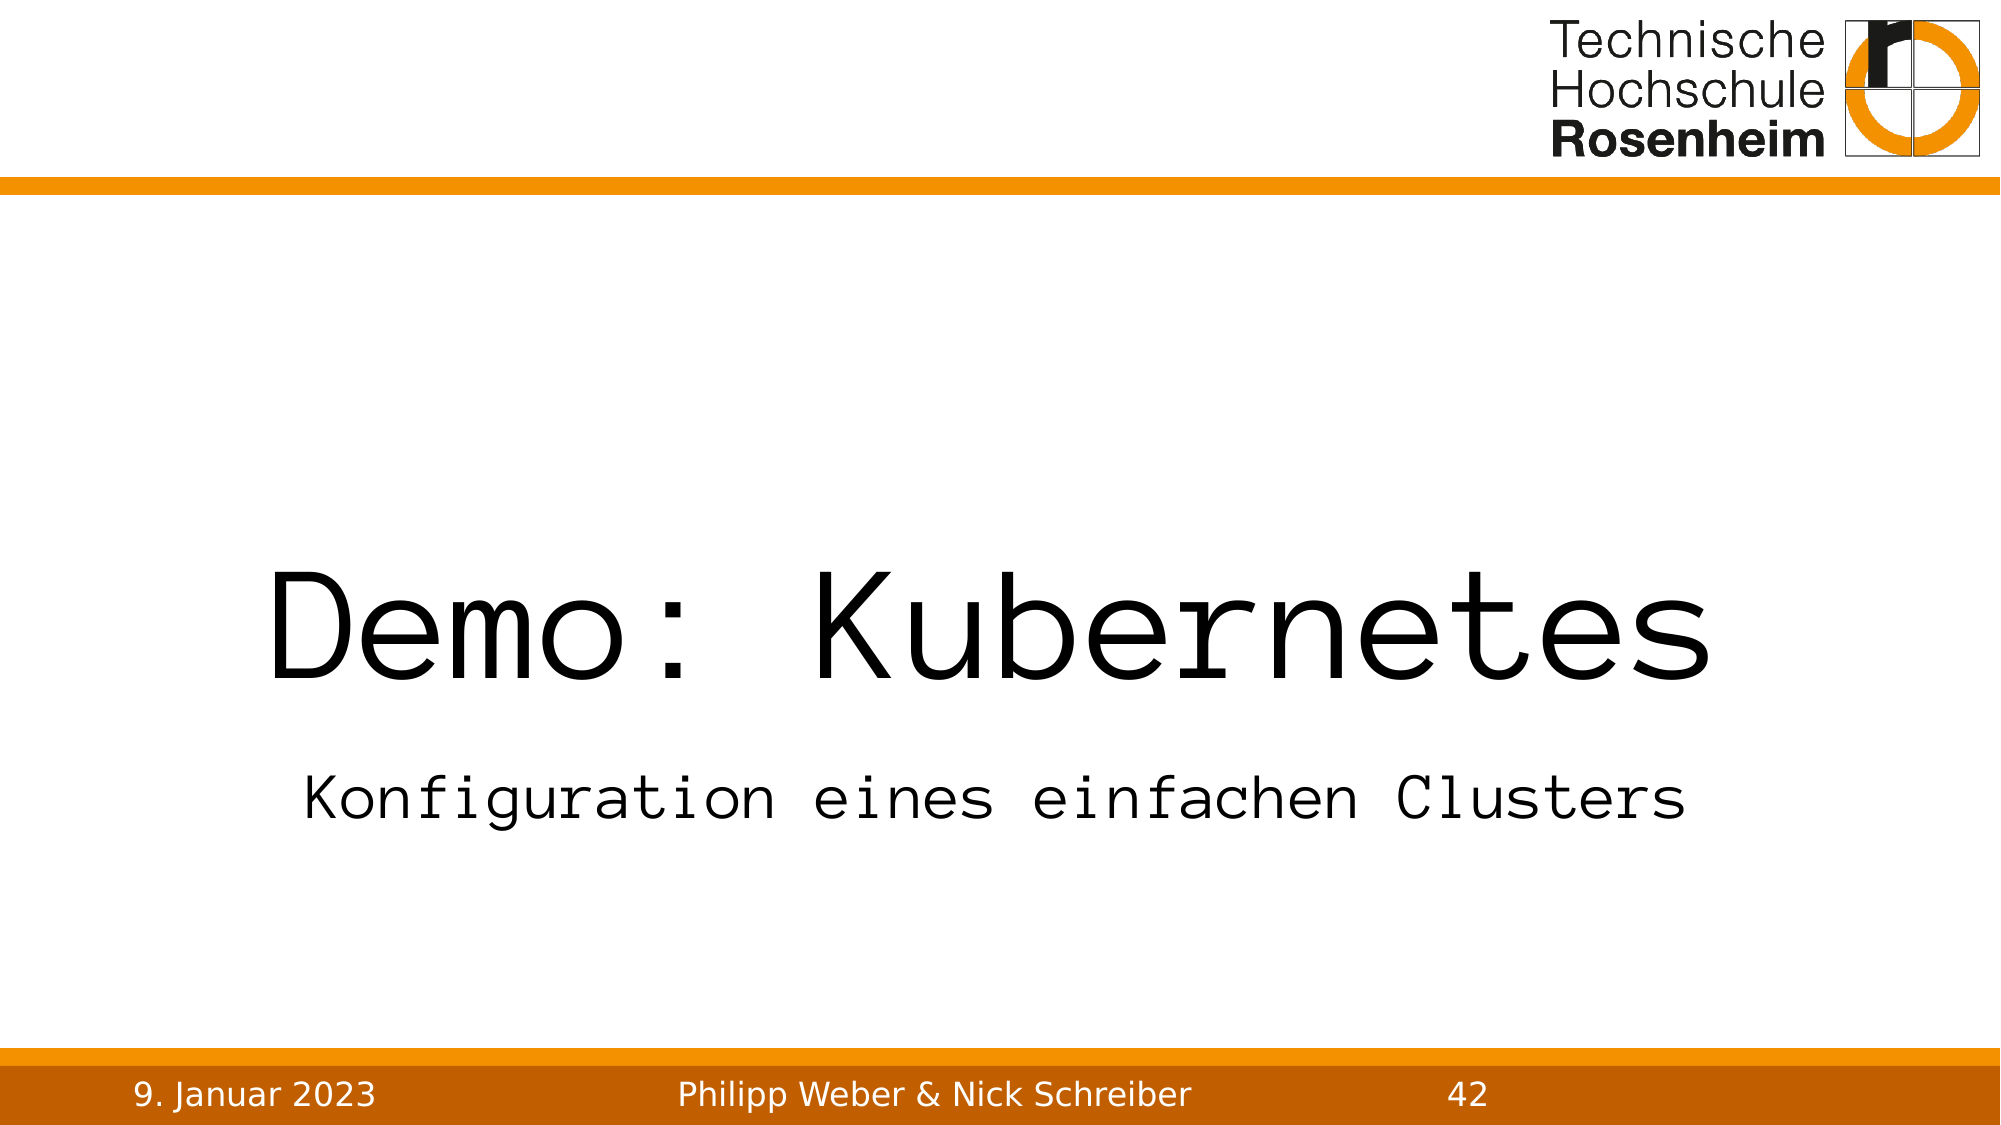

# Demo: Kubernetes Konfiguration eines einfachen Clusters
9. Januar 2023
Philipp Weber & Nick Schreiber
42